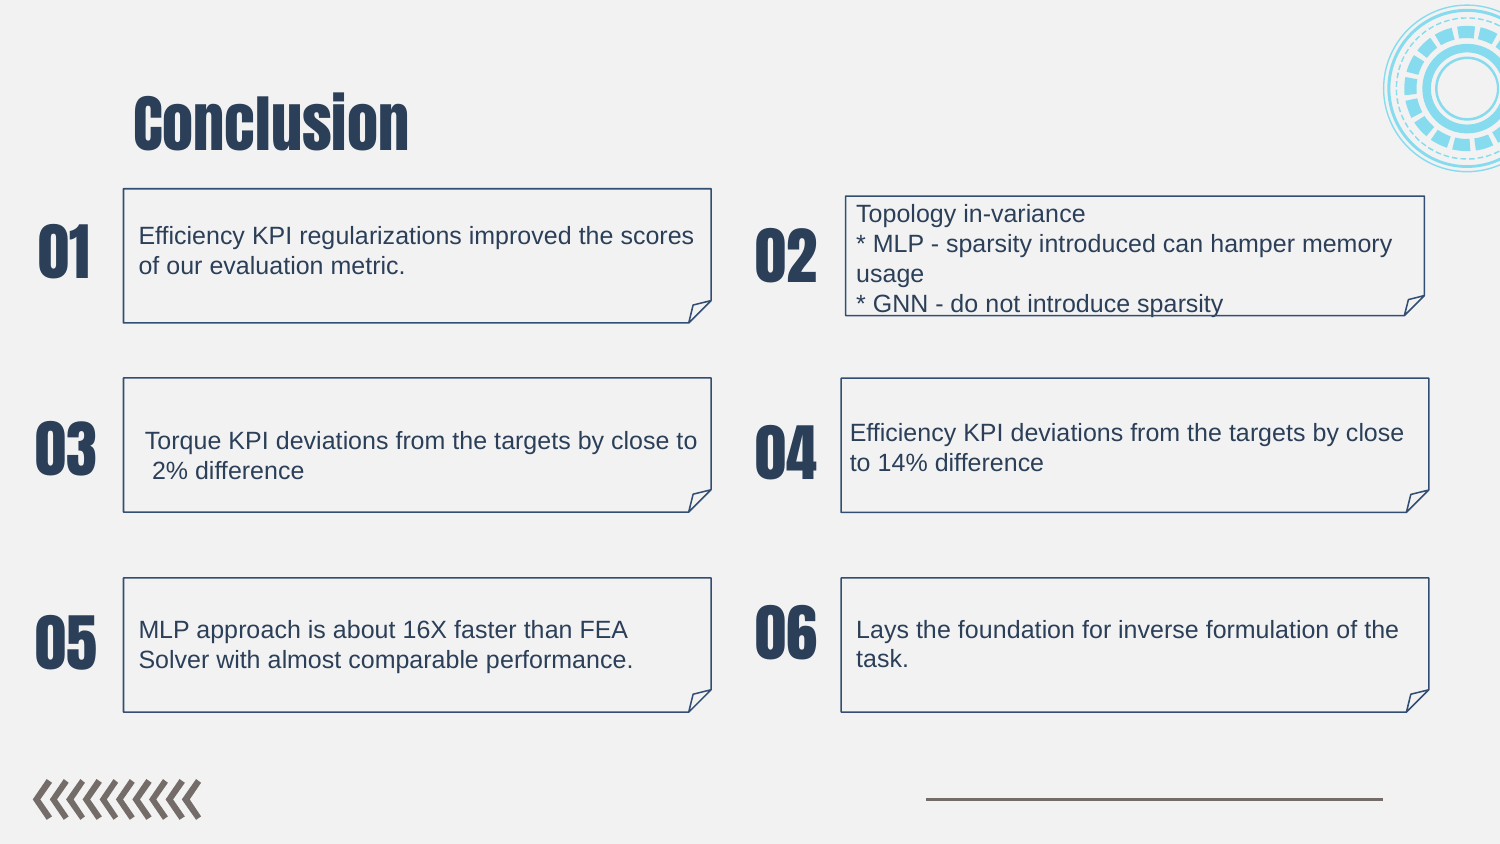

# Conclusion
Topology in-variance
* MLP - sparsity introduced can hamper memory usage
* GNN - do not introduce sparsity

01
Efficiency KPI regularizations improved the scores of our evaluation metric.
02

03
Efficiency KPI deviations from the targets by close to 14% difference
04
Torque KPI deviations from the targets by close to  2% difference

06
Lays the foundation for inverse formulation of the task.
MLP approach is about 16X faster than FEA Solver with almost comparable performance.
05